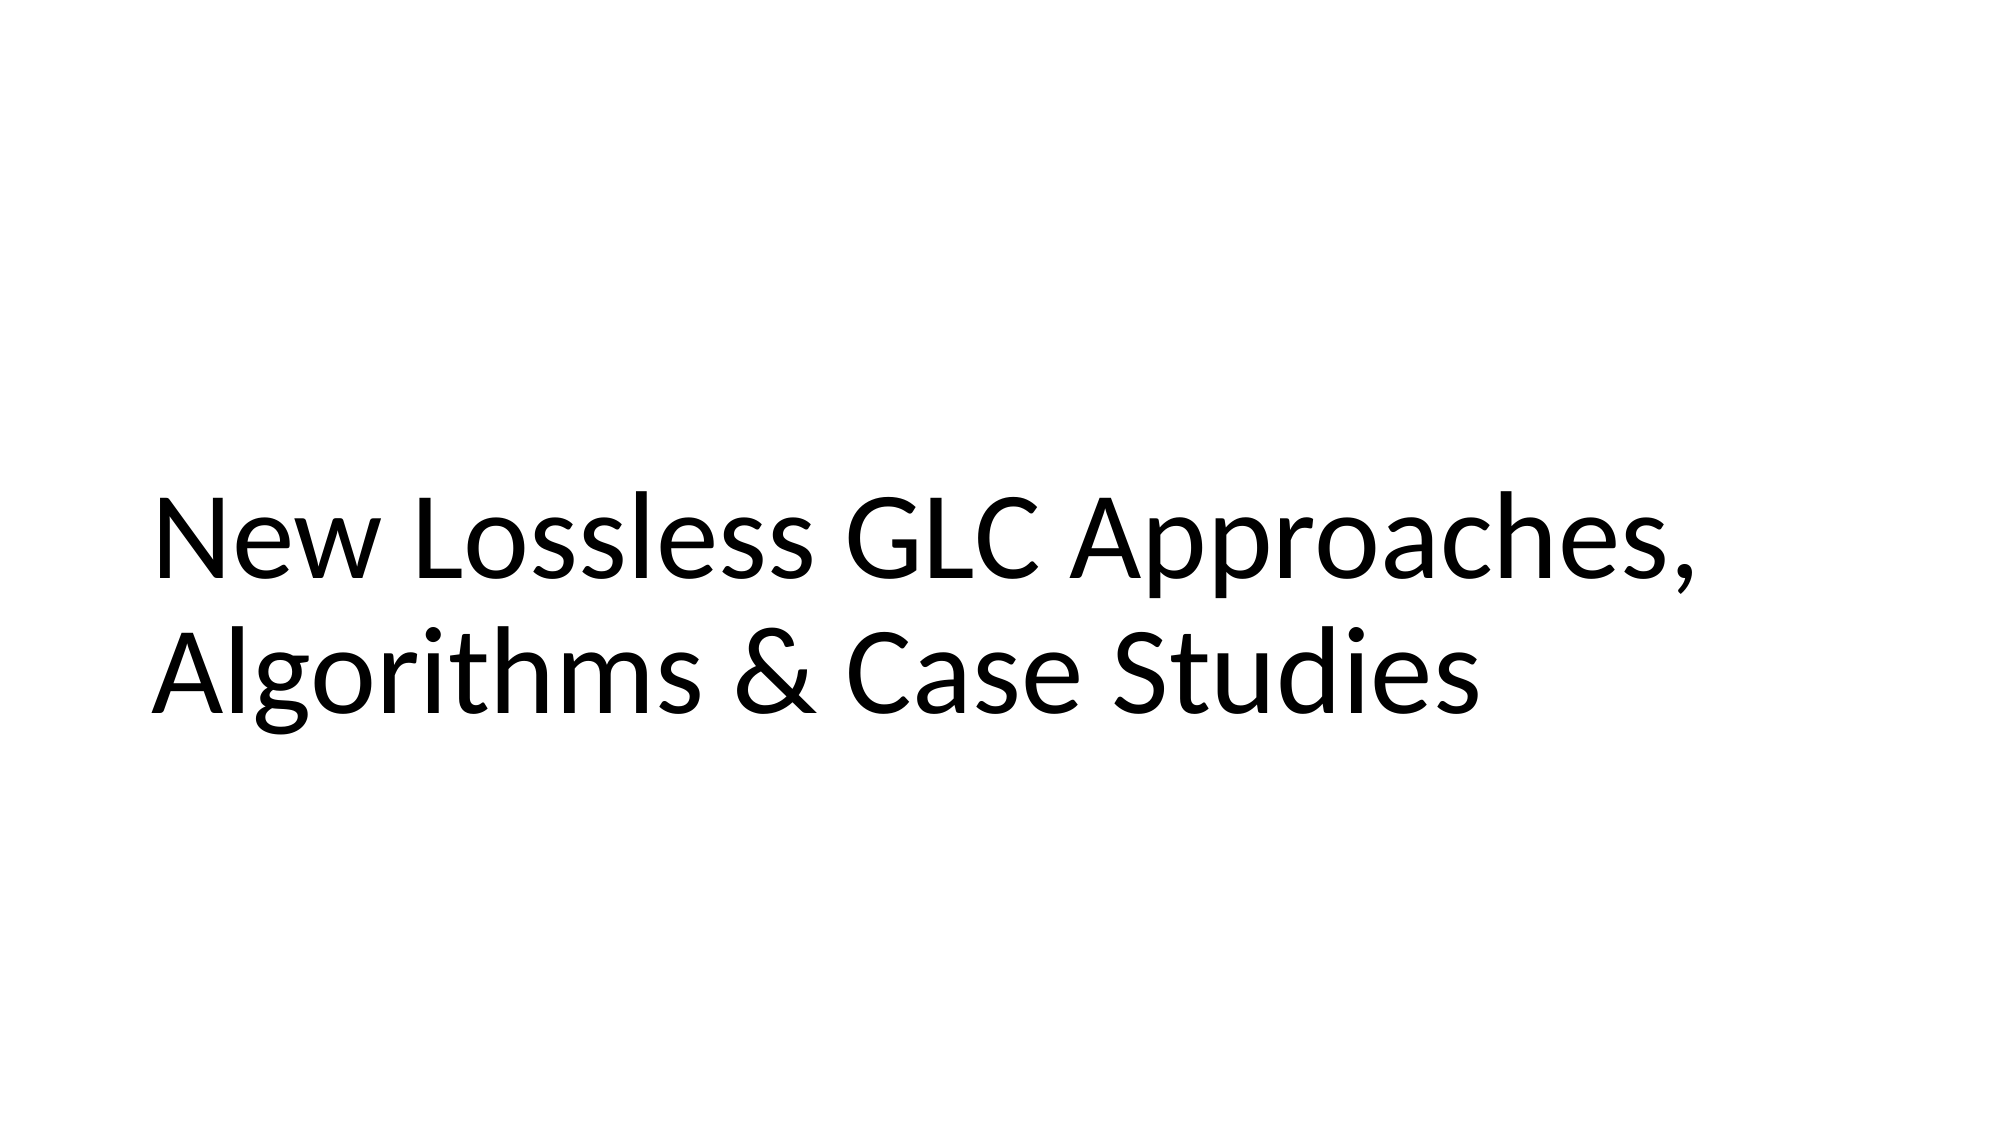

# New Lossless GLC Approaches, Algorithms & Case Studies